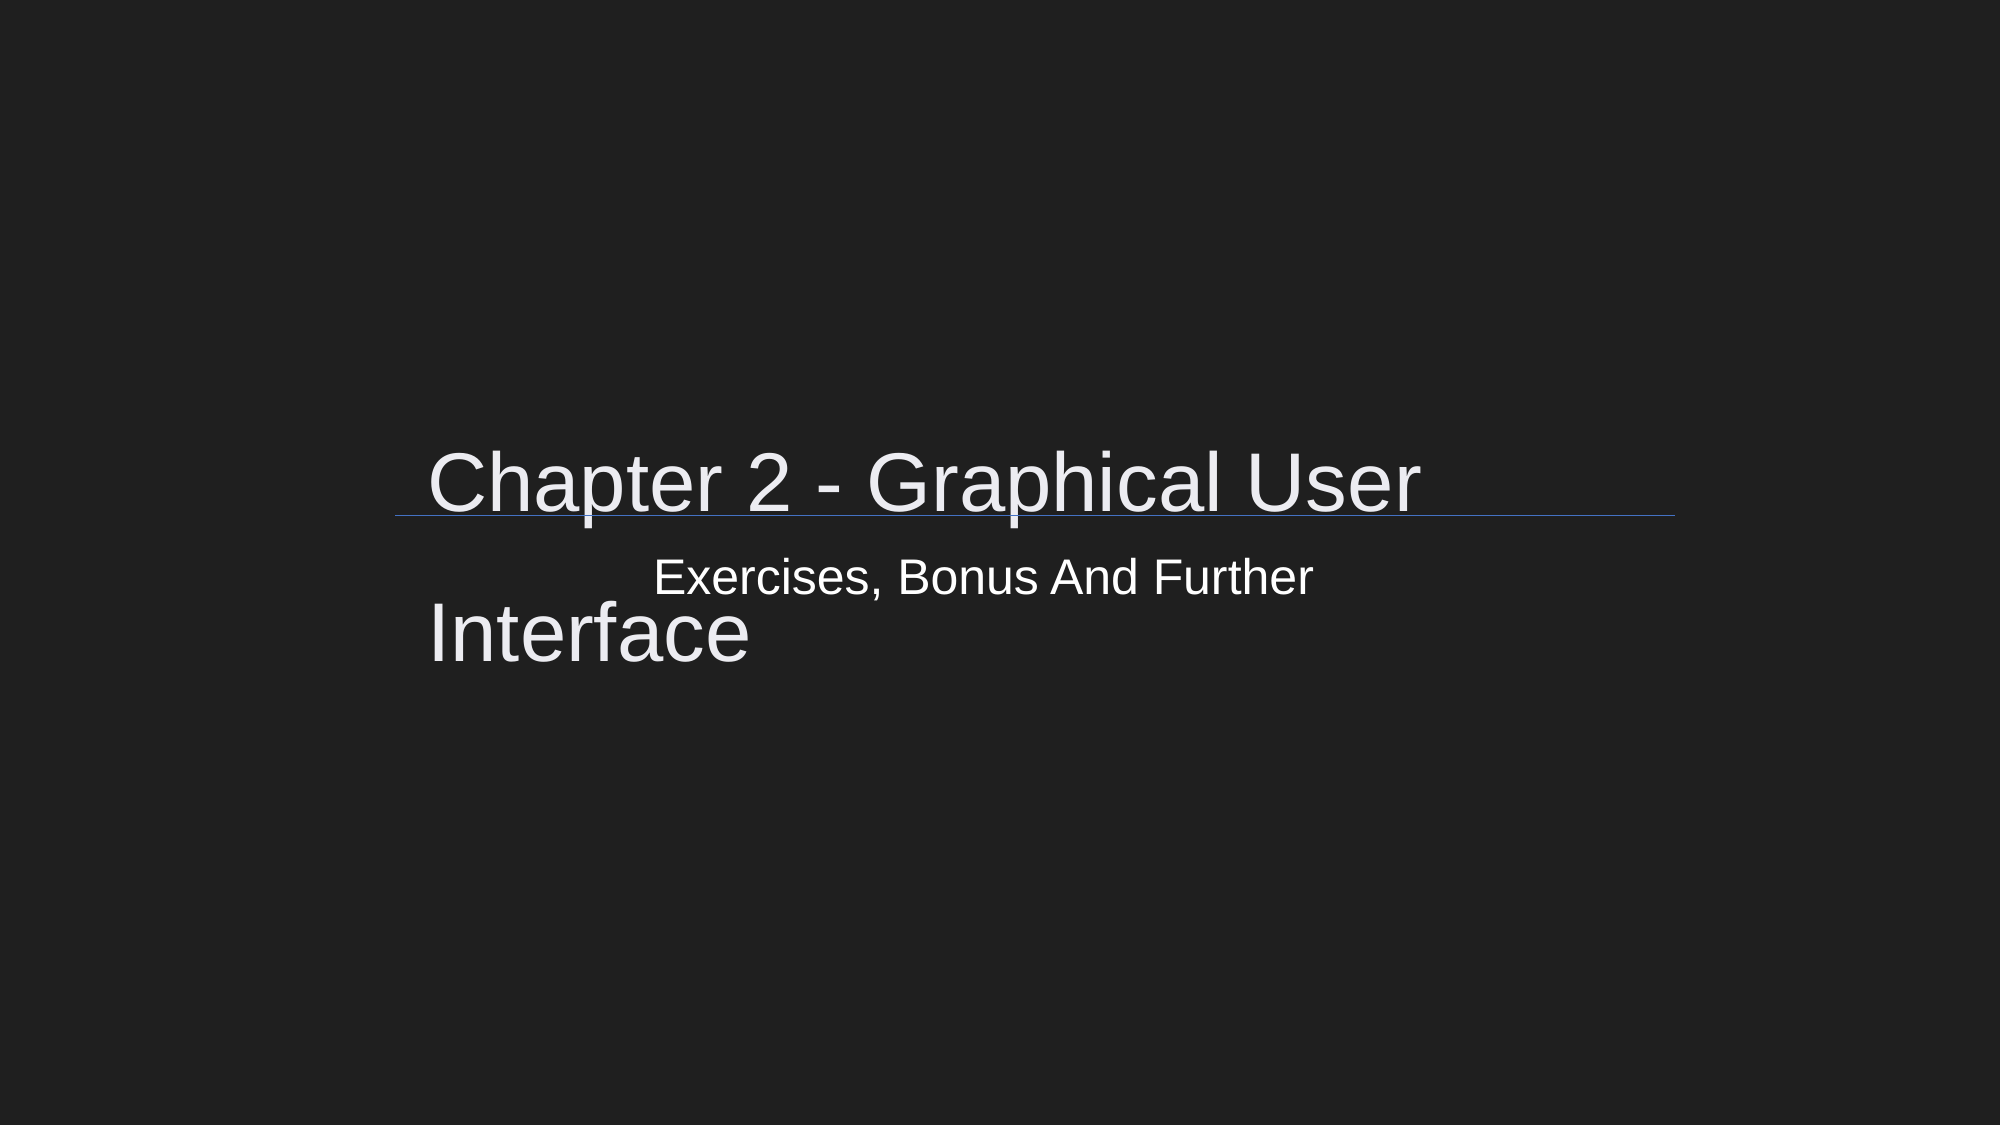

Chapter 2 - Graphical User Interface
Exercises, Bonus And Further